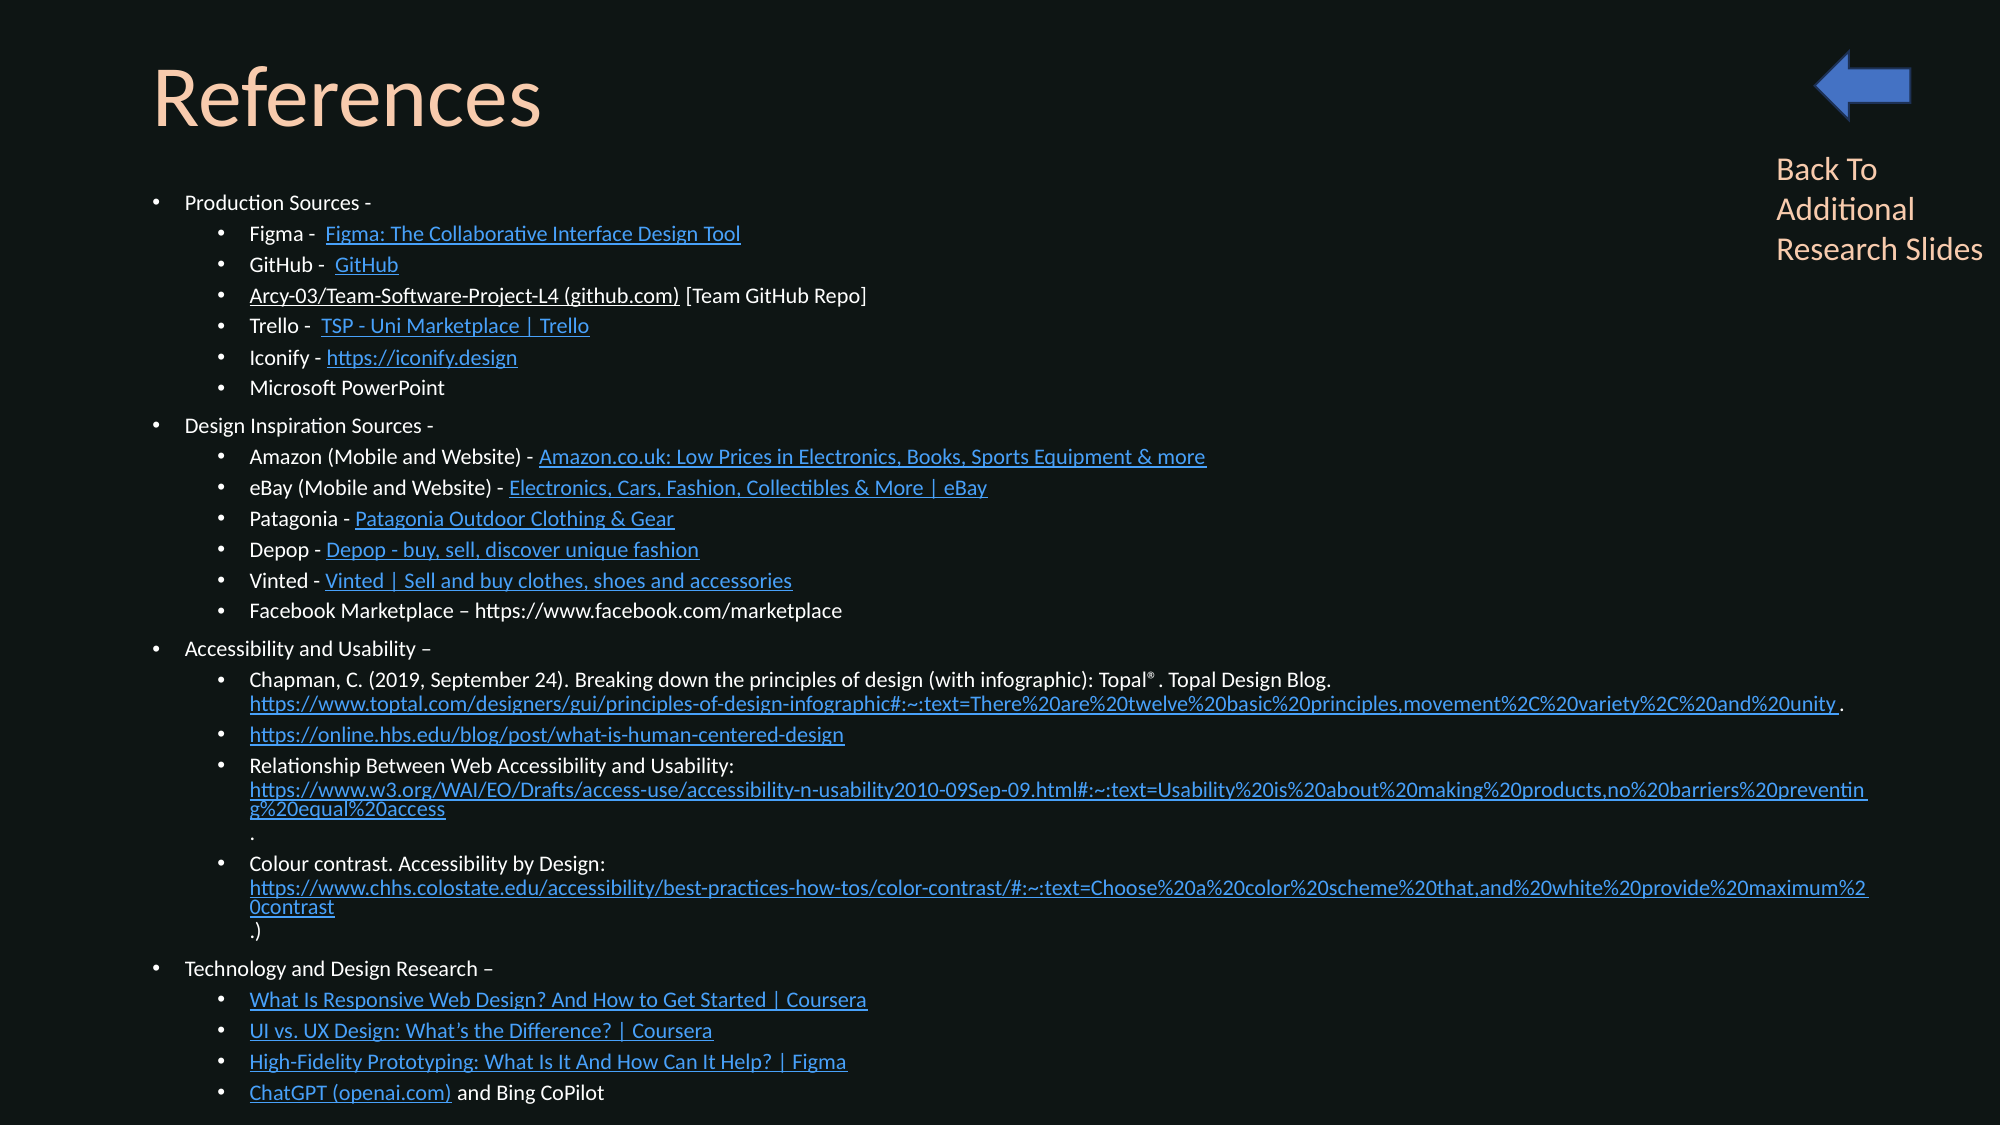

# References

Back To
Additional Research Slides
Production Sources -
Figma -  Figma: The Collaborative Interface Design Tool
GitHub -  GitHub
Arcy-03/Team-Software-Project-L4 (github.com) [Team GitHub Repo]
Trello -  TSP - Uni Marketplace | Trello
Iconify - https://iconify.design
Microsoft PowerPoint
Design Inspiration Sources -
Amazon (Mobile and Website) - Amazon.co.uk: Low Prices in Electronics, Books, Sports Equipment & more
eBay (Mobile and Website) - Electronics, Cars, Fashion, Collectibles & More | eBay
Patagonia - Patagonia Outdoor Clothing & Gear
Depop - Depop - buy, sell, discover unique fashion
Vinted - Vinted | Sell and buy clothes, shoes and accessories
Facebook Marketplace – https://www.facebook.com/marketplace
Accessibility and Usability –
Chapman, C. (2019, September 24). Breaking down the principles of design (with infographic): Topal®. Topal Design Blog. https://www.toptal.com/designers/gui/principles-of-design-infographic#:~:text=There%20are%20twelve%20basic%20principles,movement%2C%20variety%2C%20and%20unity.
https://online.hbs.edu/blog/post/what-is-human-centered-design
Relationship Between Web Accessibility and Usability: https://www.w3.org/WAI/EO/Drafts/access-use/accessibility-n-usability2010-09Sep-09.html#:~:text=Usability%20is%20about%20making%20products,no%20barriers%20preventing%20equal%20access.
Colour contrast. Accessibility by Design: https://www.chhs.colostate.edu/accessibility/best-practices-how-tos/color-contrast/#:~:text=Choose%20a%20color%20scheme%20that,and%20white%20provide%20maximum%20contrast.)
Technology and Design Research –
What Is Responsive Web Design? And How to Get Started | Coursera
UI vs. UX Design: What’s the Difference? | Coursera
High-Fidelity Prototyping: What Is It And How Can It Help? | Figma
ChatGPT (openai.com) and Bing CoPilot